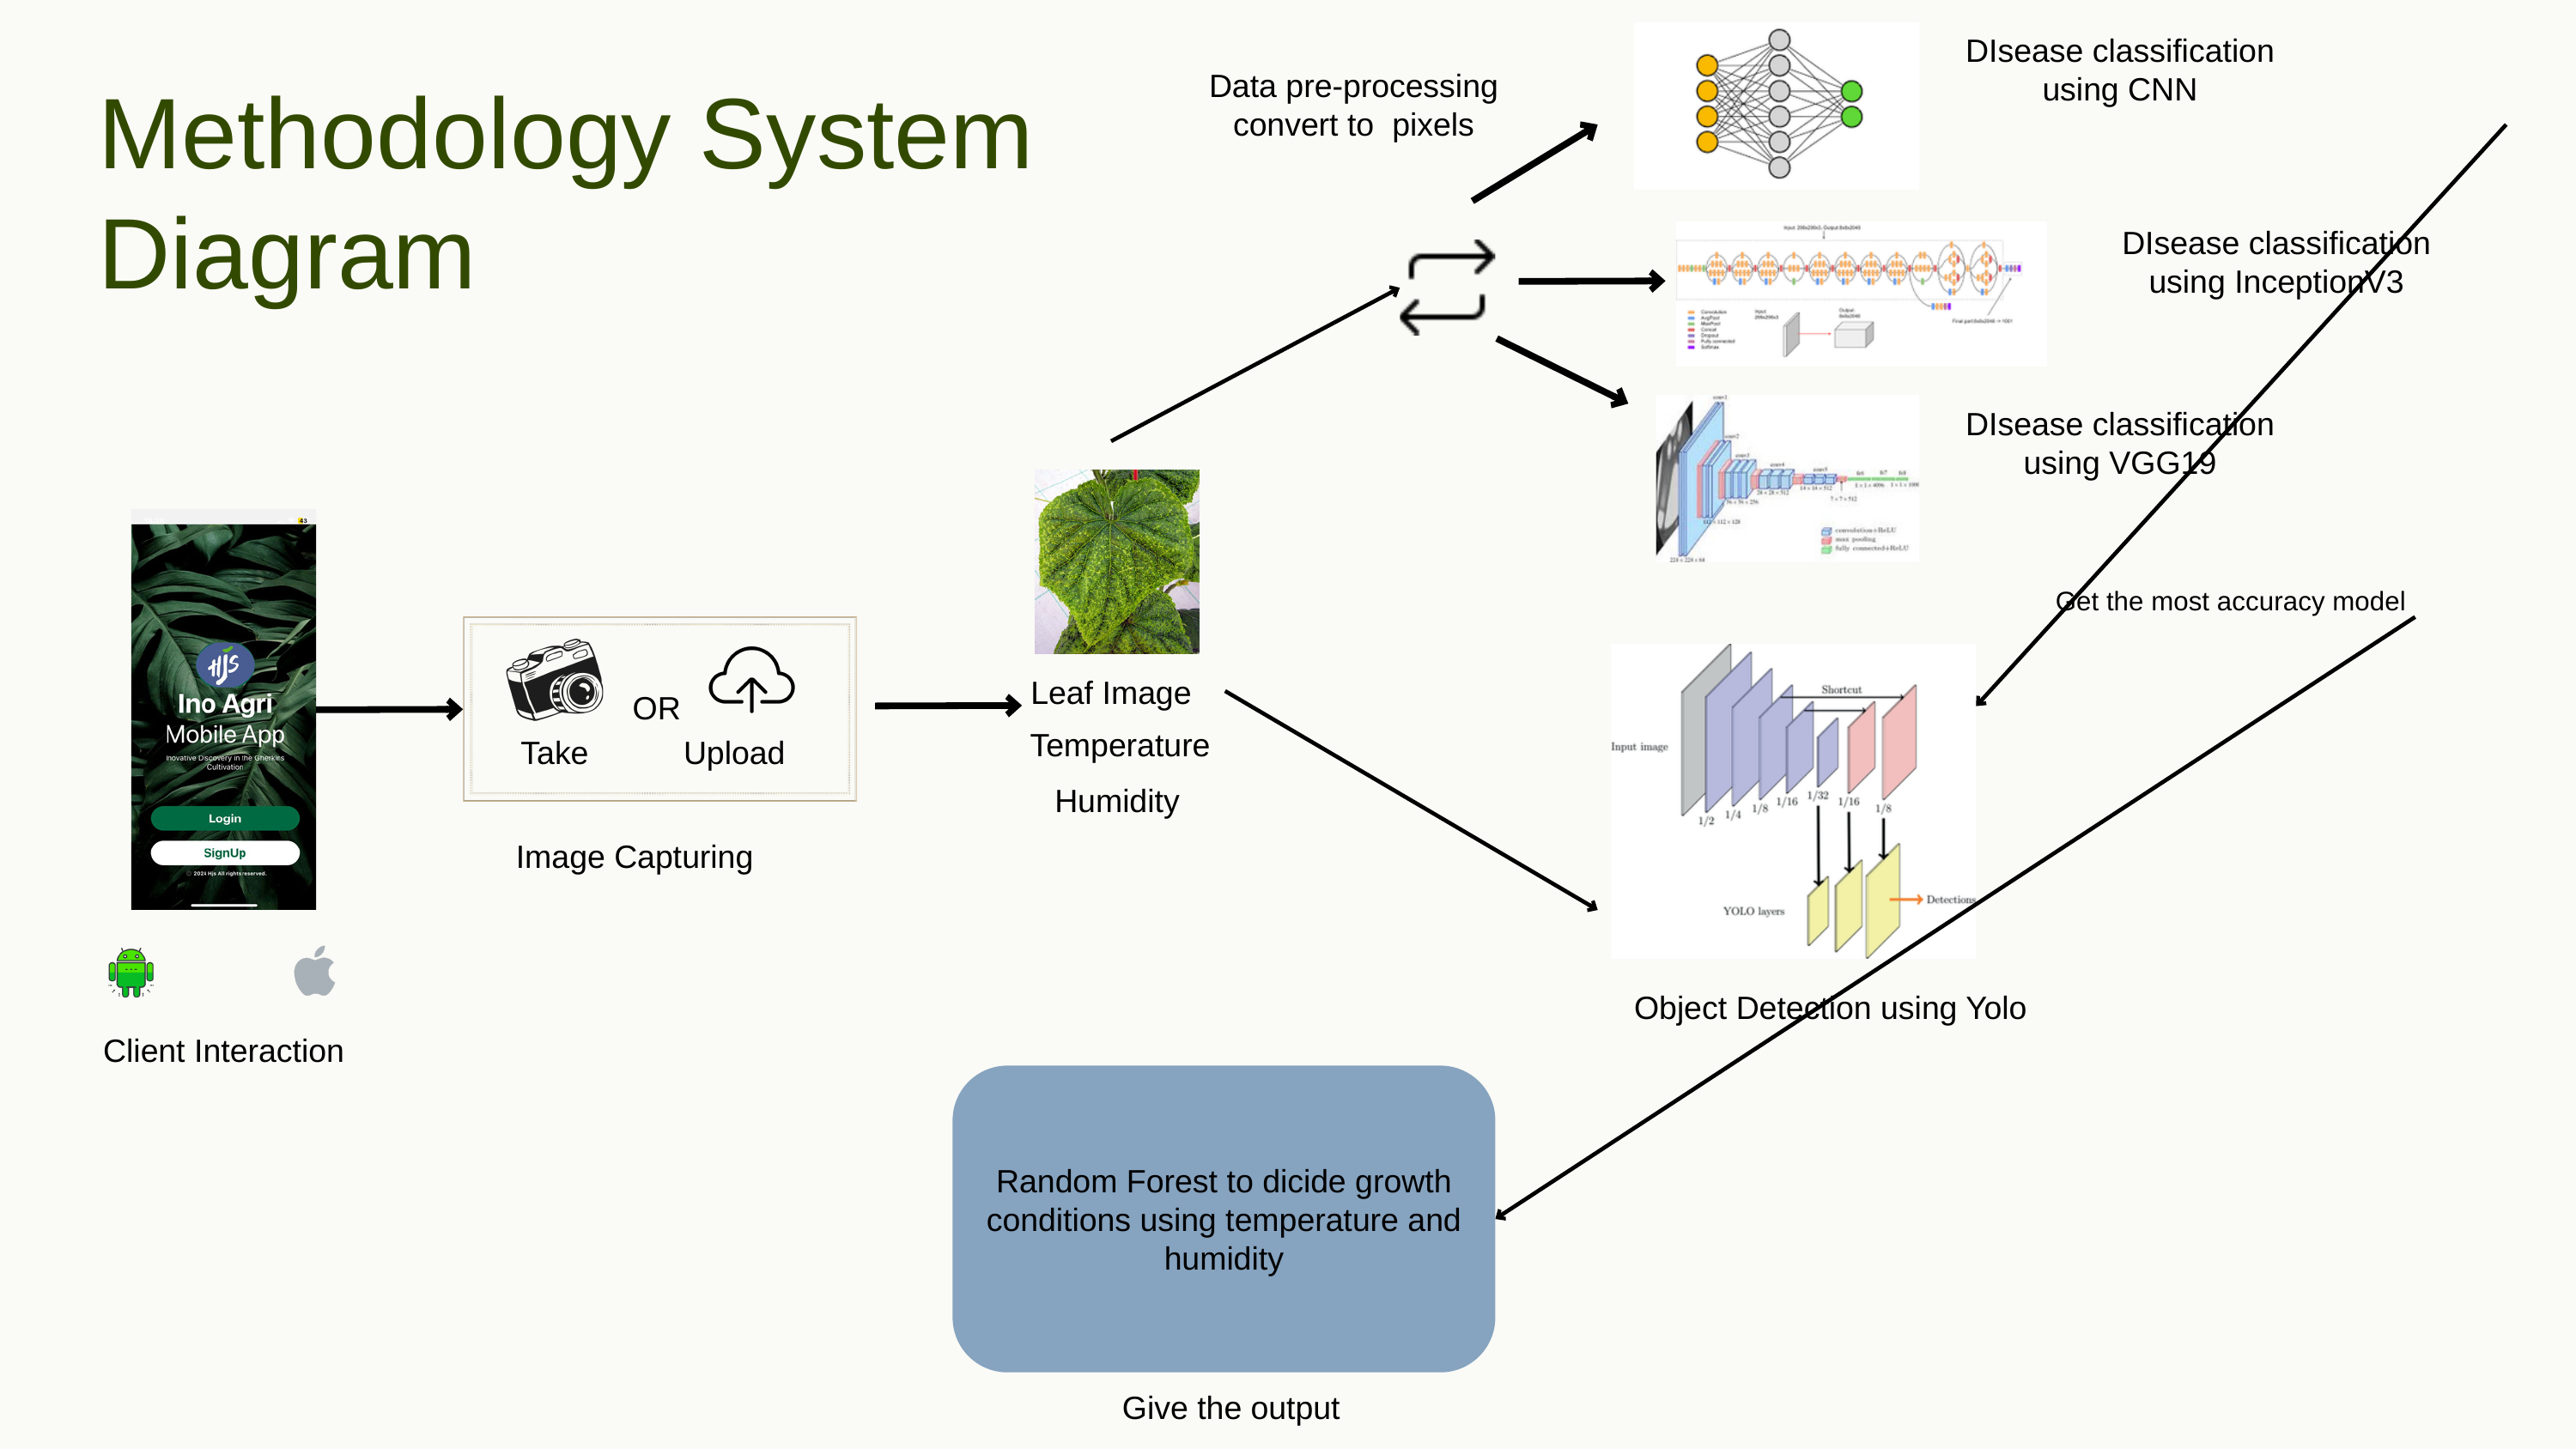

DIsease classification using CNN
Data pre-processing
convert to  pixels
Methodology System
Diagram

DIsease classification using InceptionV3

DIsease classification using VGG19

Get the most accuracy model

Leaf Image
OR

Temperature
Take
Upload
Humidity
Image Capturing

Object Detection using Yolo
Client Interaction

Random Forest to dicide growth conditions using temperature and humidity
Give the output